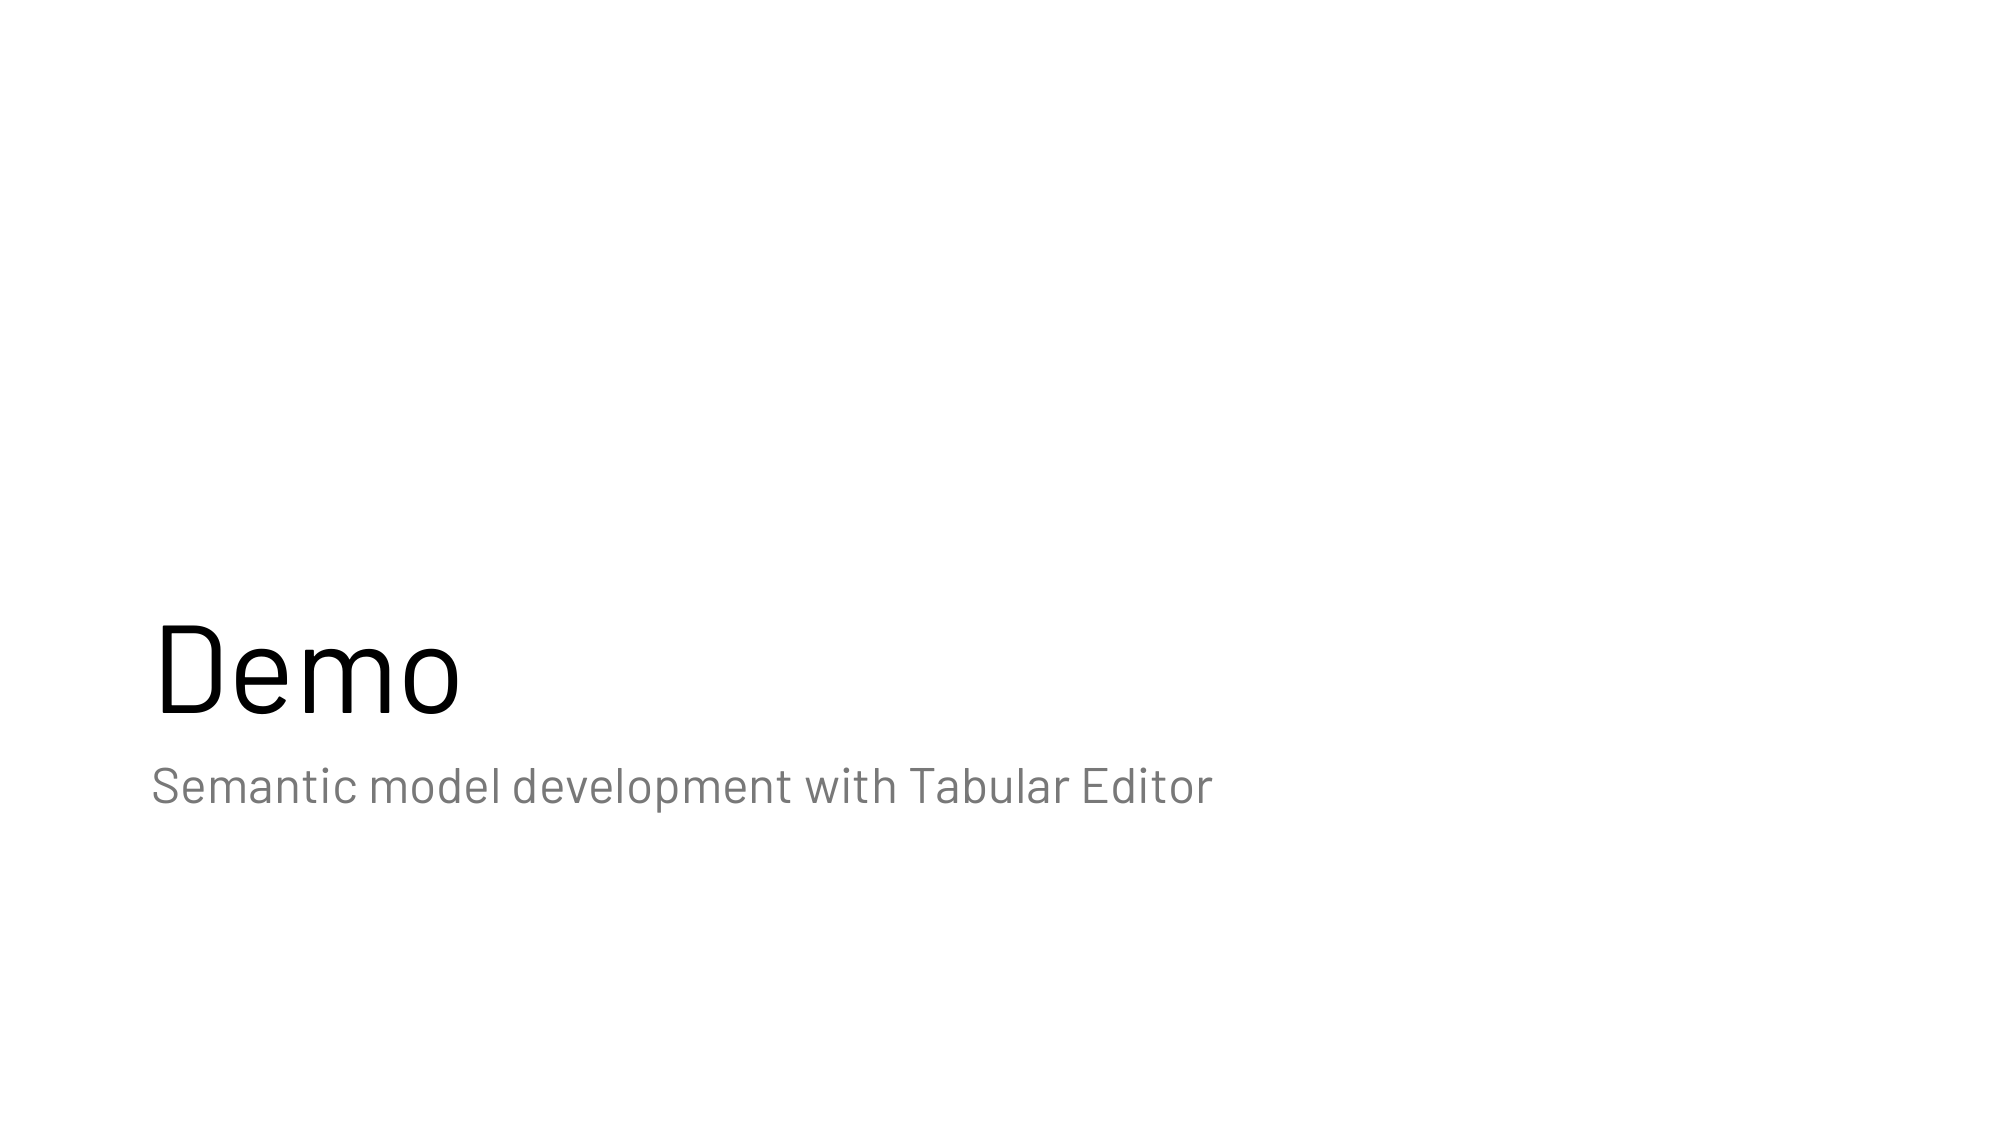

# Demo
Semantic model development with Tabular Editor